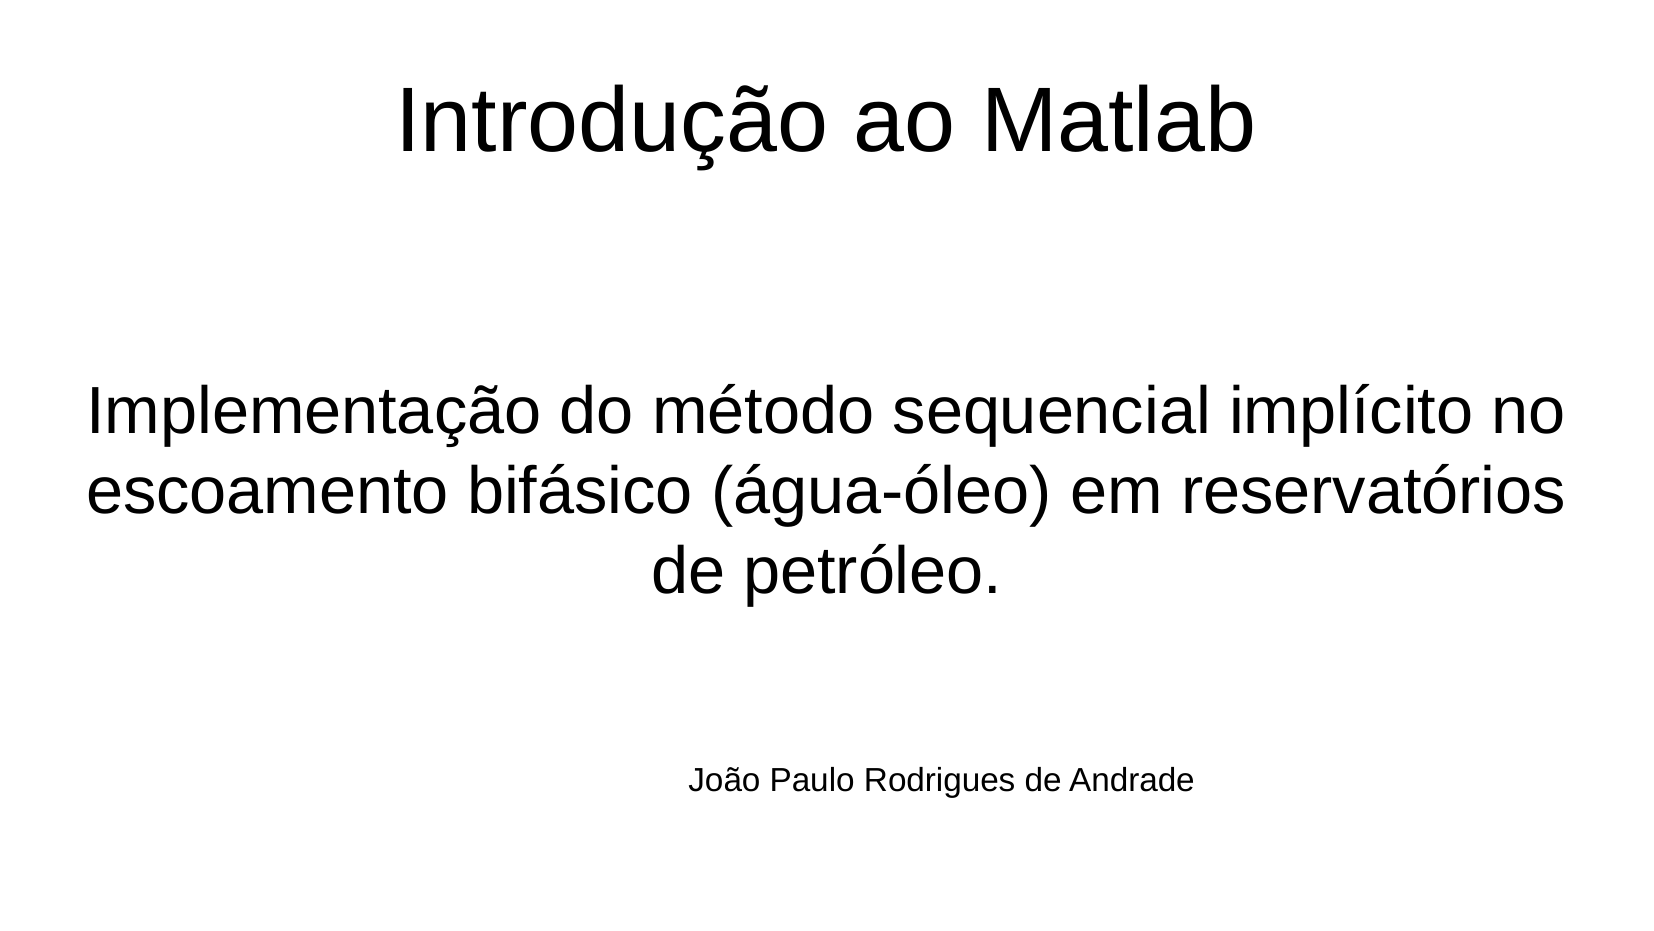

# Introdução ao Matlab
Implementação do método sequencial implícito no escoamento bifásico (água-óleo) em reservatórios de petróleo.
João Paulo Rodrigues de Andrade